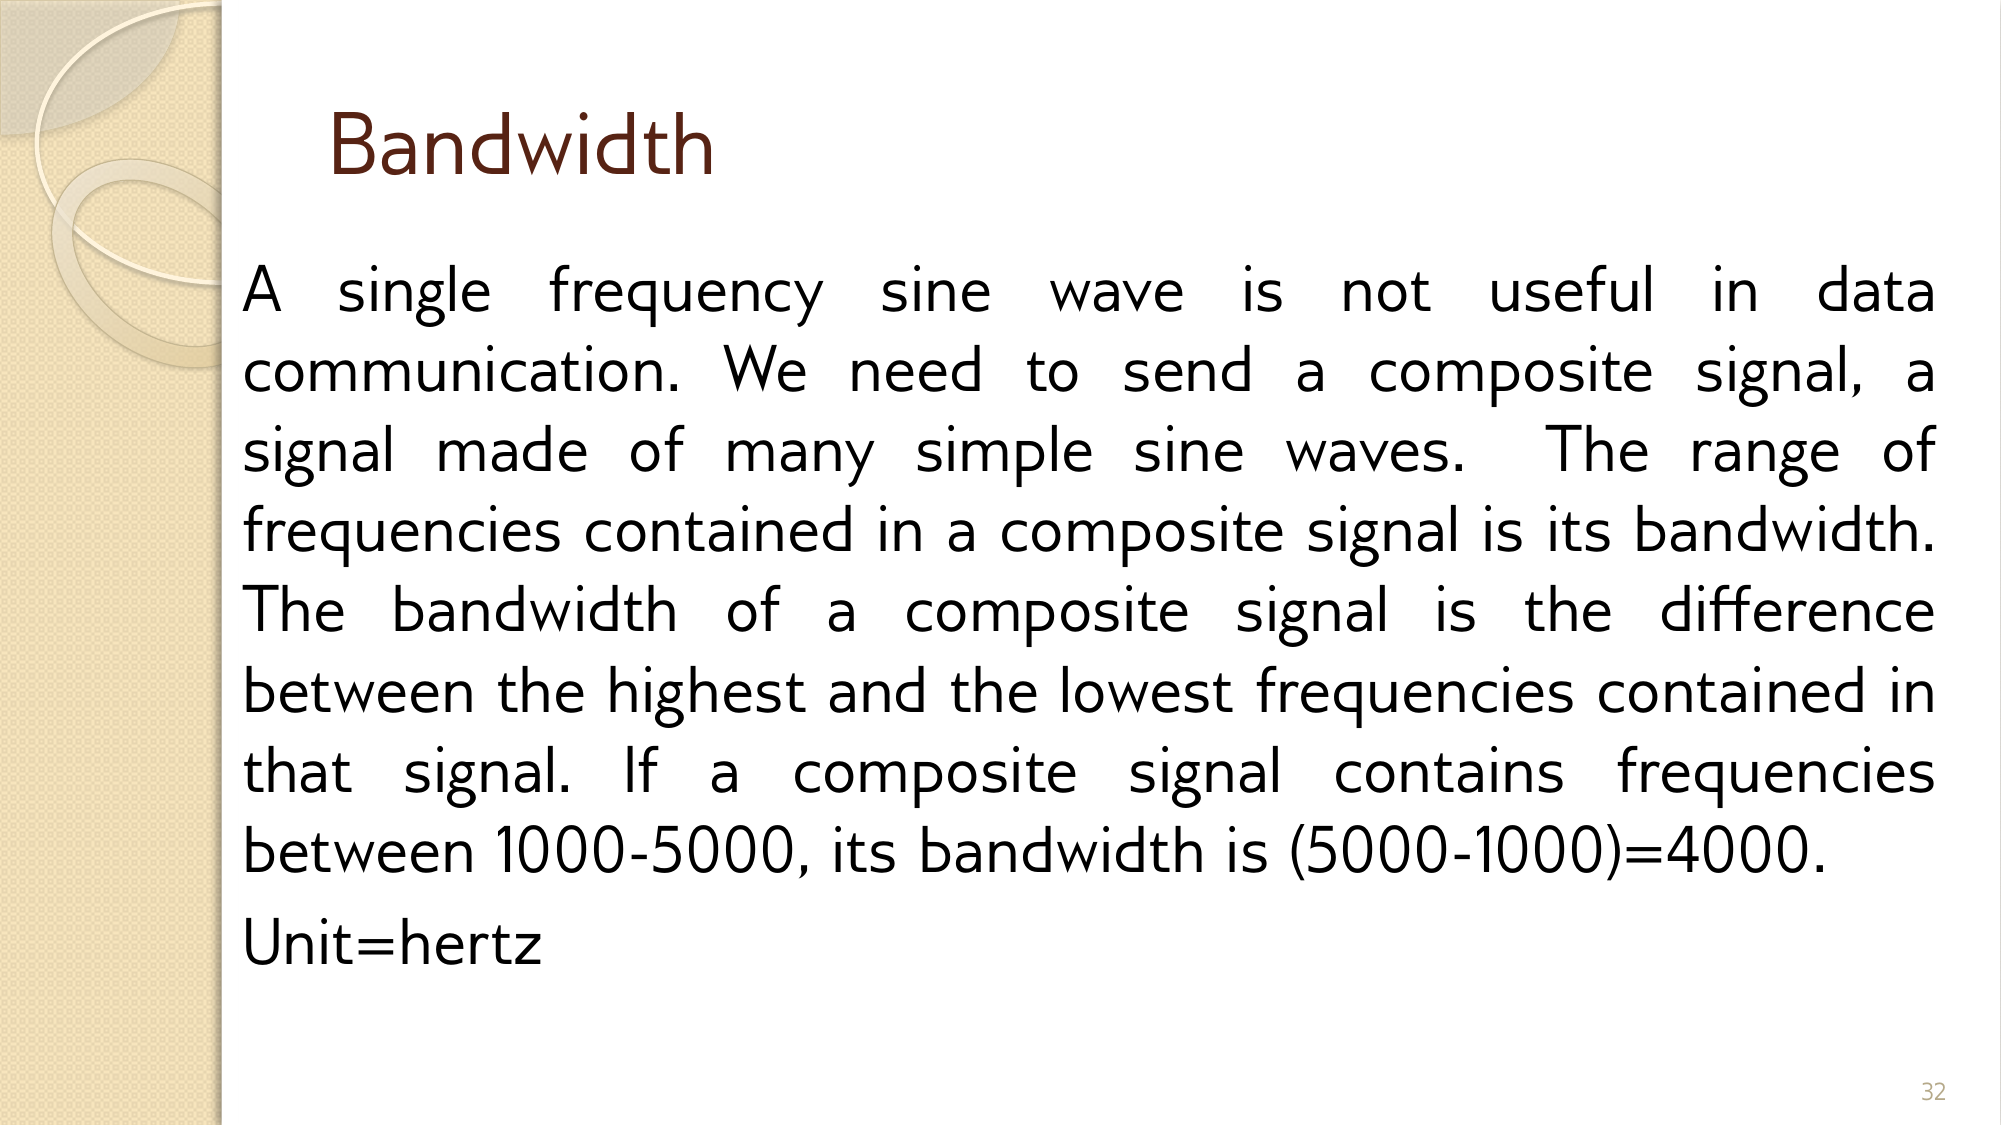

# Bandwidth
A single frequency sine wave is not useful in data communication. We need to send a composite signal, a signal made of many simple sine waves.  The range of frequencies contained in a composite signal is its bandwidth. The bandwidth of a composite signal is the difference between the highest and the lowest frequencies contained in that signal. If a composite signal contains frequencies between 1000-5000, its bandwidth is (5000-1000)=4000.
Unit=hertz
32